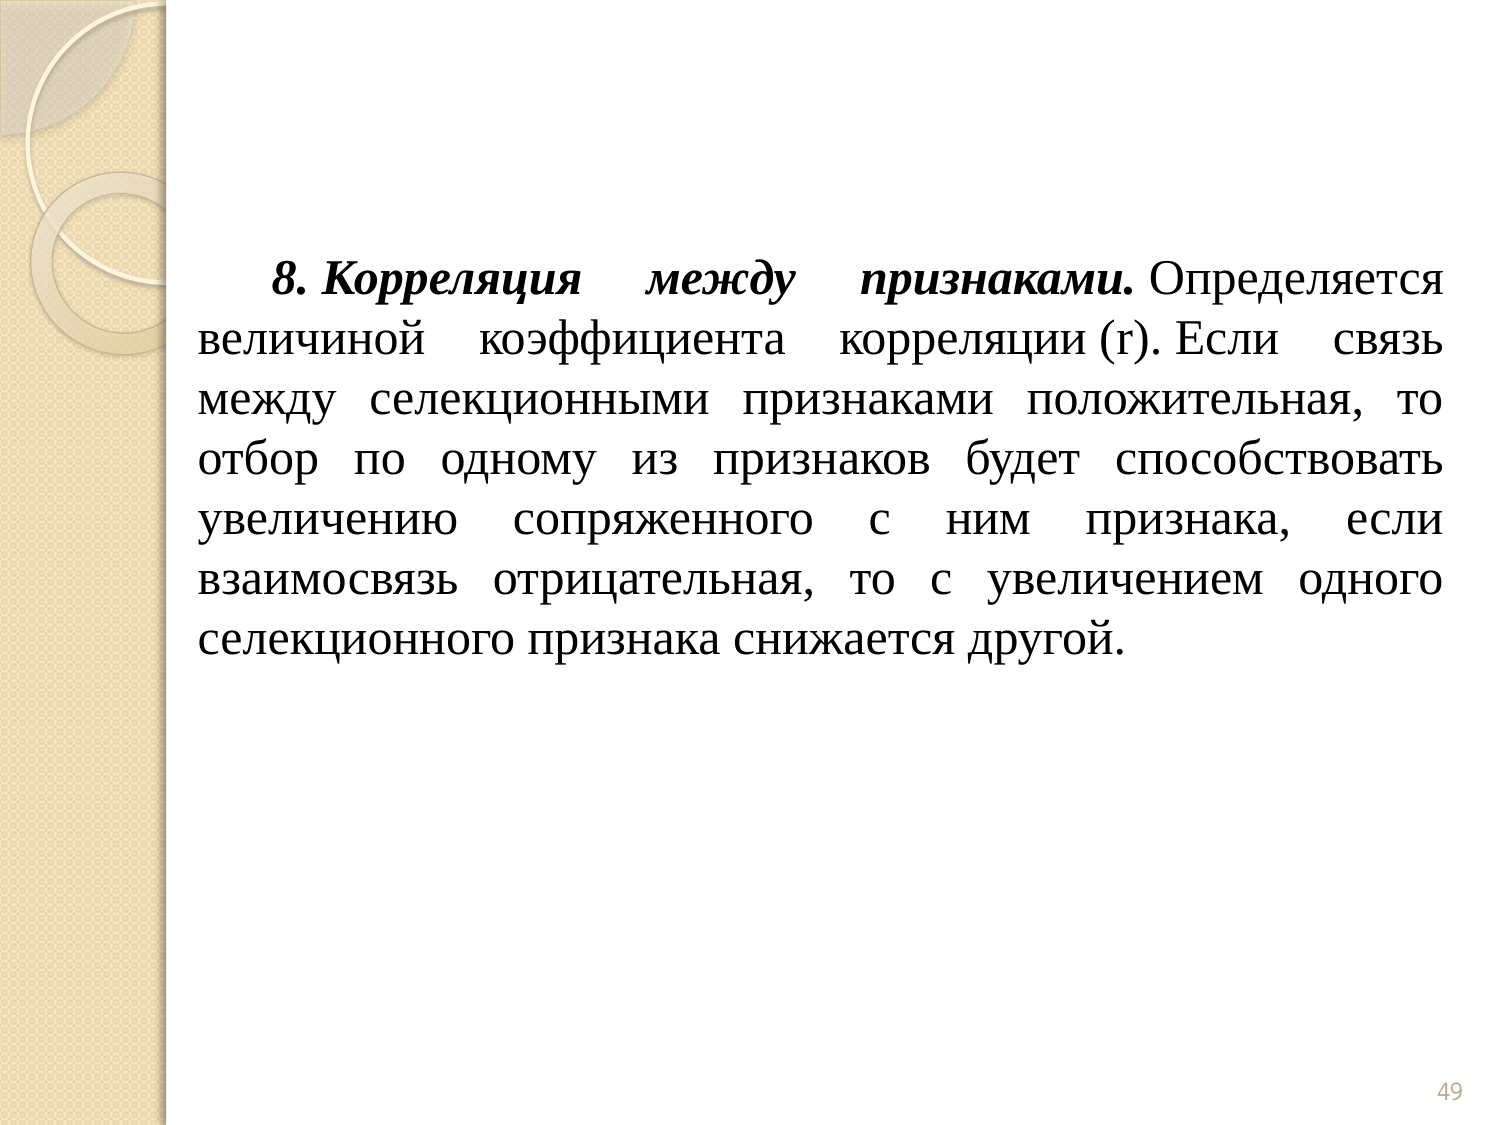

8. Корреляция между признаками. Определяется величиной коэффициента корреляции (r). Если связь между селекционными признаками положительная, то отбор по одному из признаков будет способствовать увеличению сопряженного с ним признака, если взаимосвязь отрицательная, то с увеличением одного селекционного признака снижается другой.
49